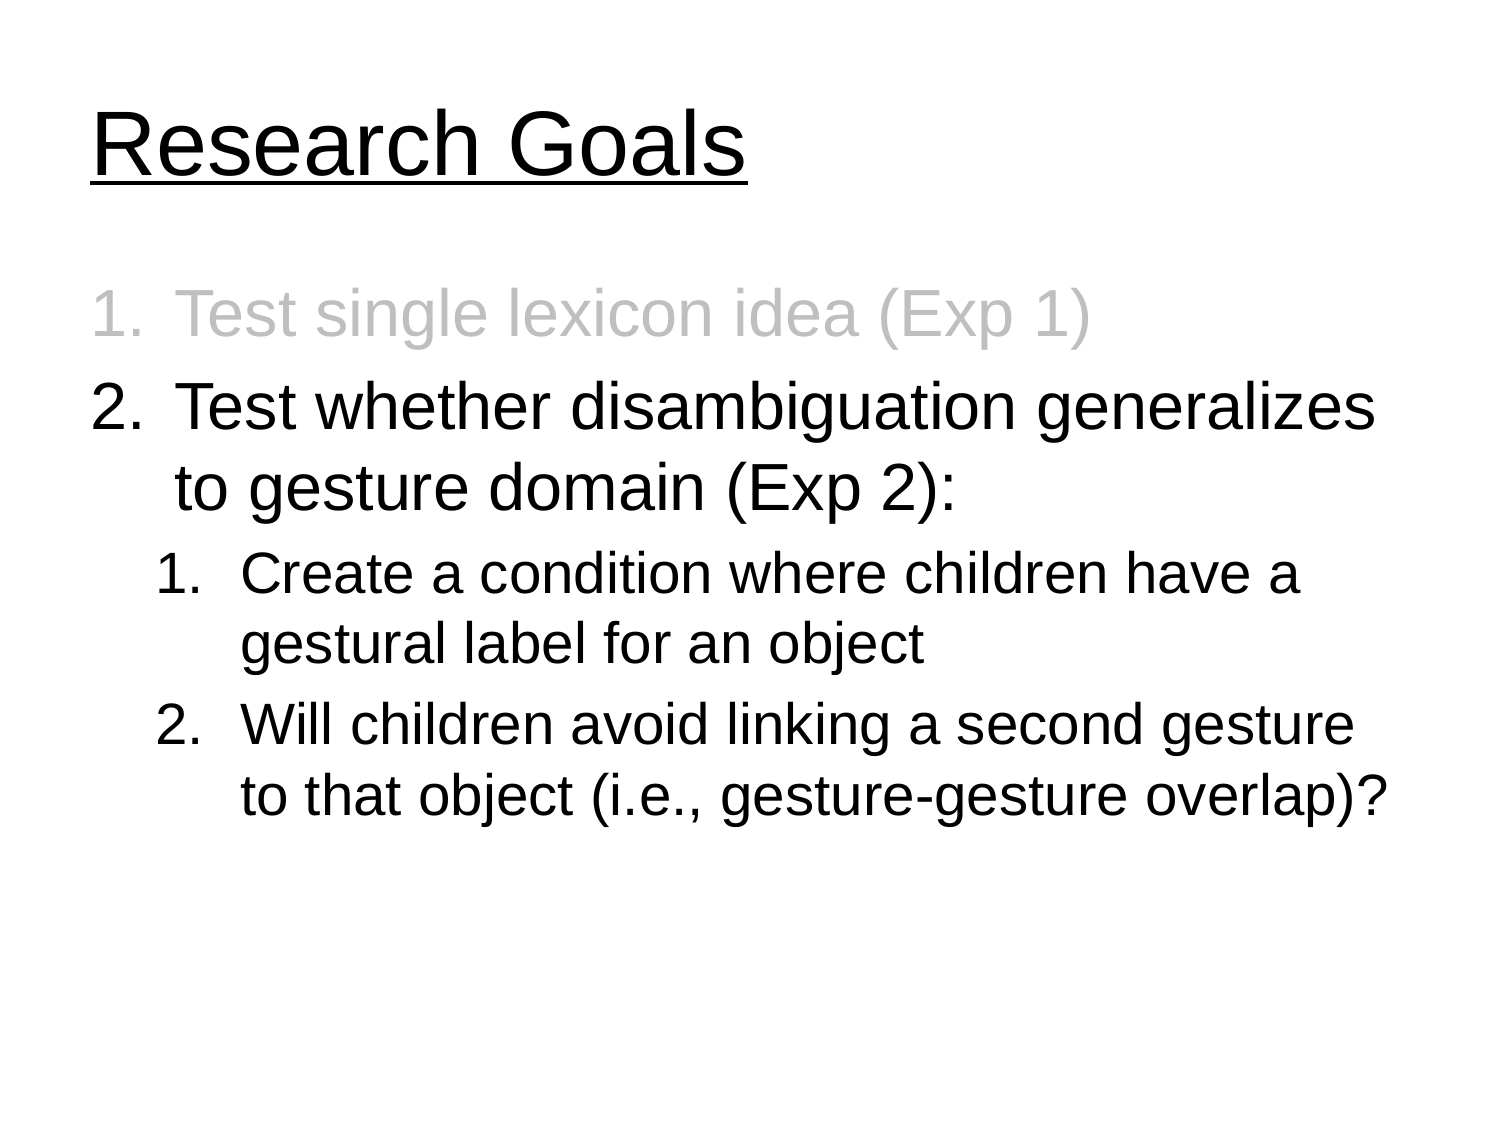

# Research Goals
Test single lexicon idea (Exp 1)
Test whether disambiguation generalizes to gesture domain (Exp 2):
Create a condition where children have a gestural label for an object
Will children avoid linking a second gesture to that object (i.e., gesture-gesture overlap)?